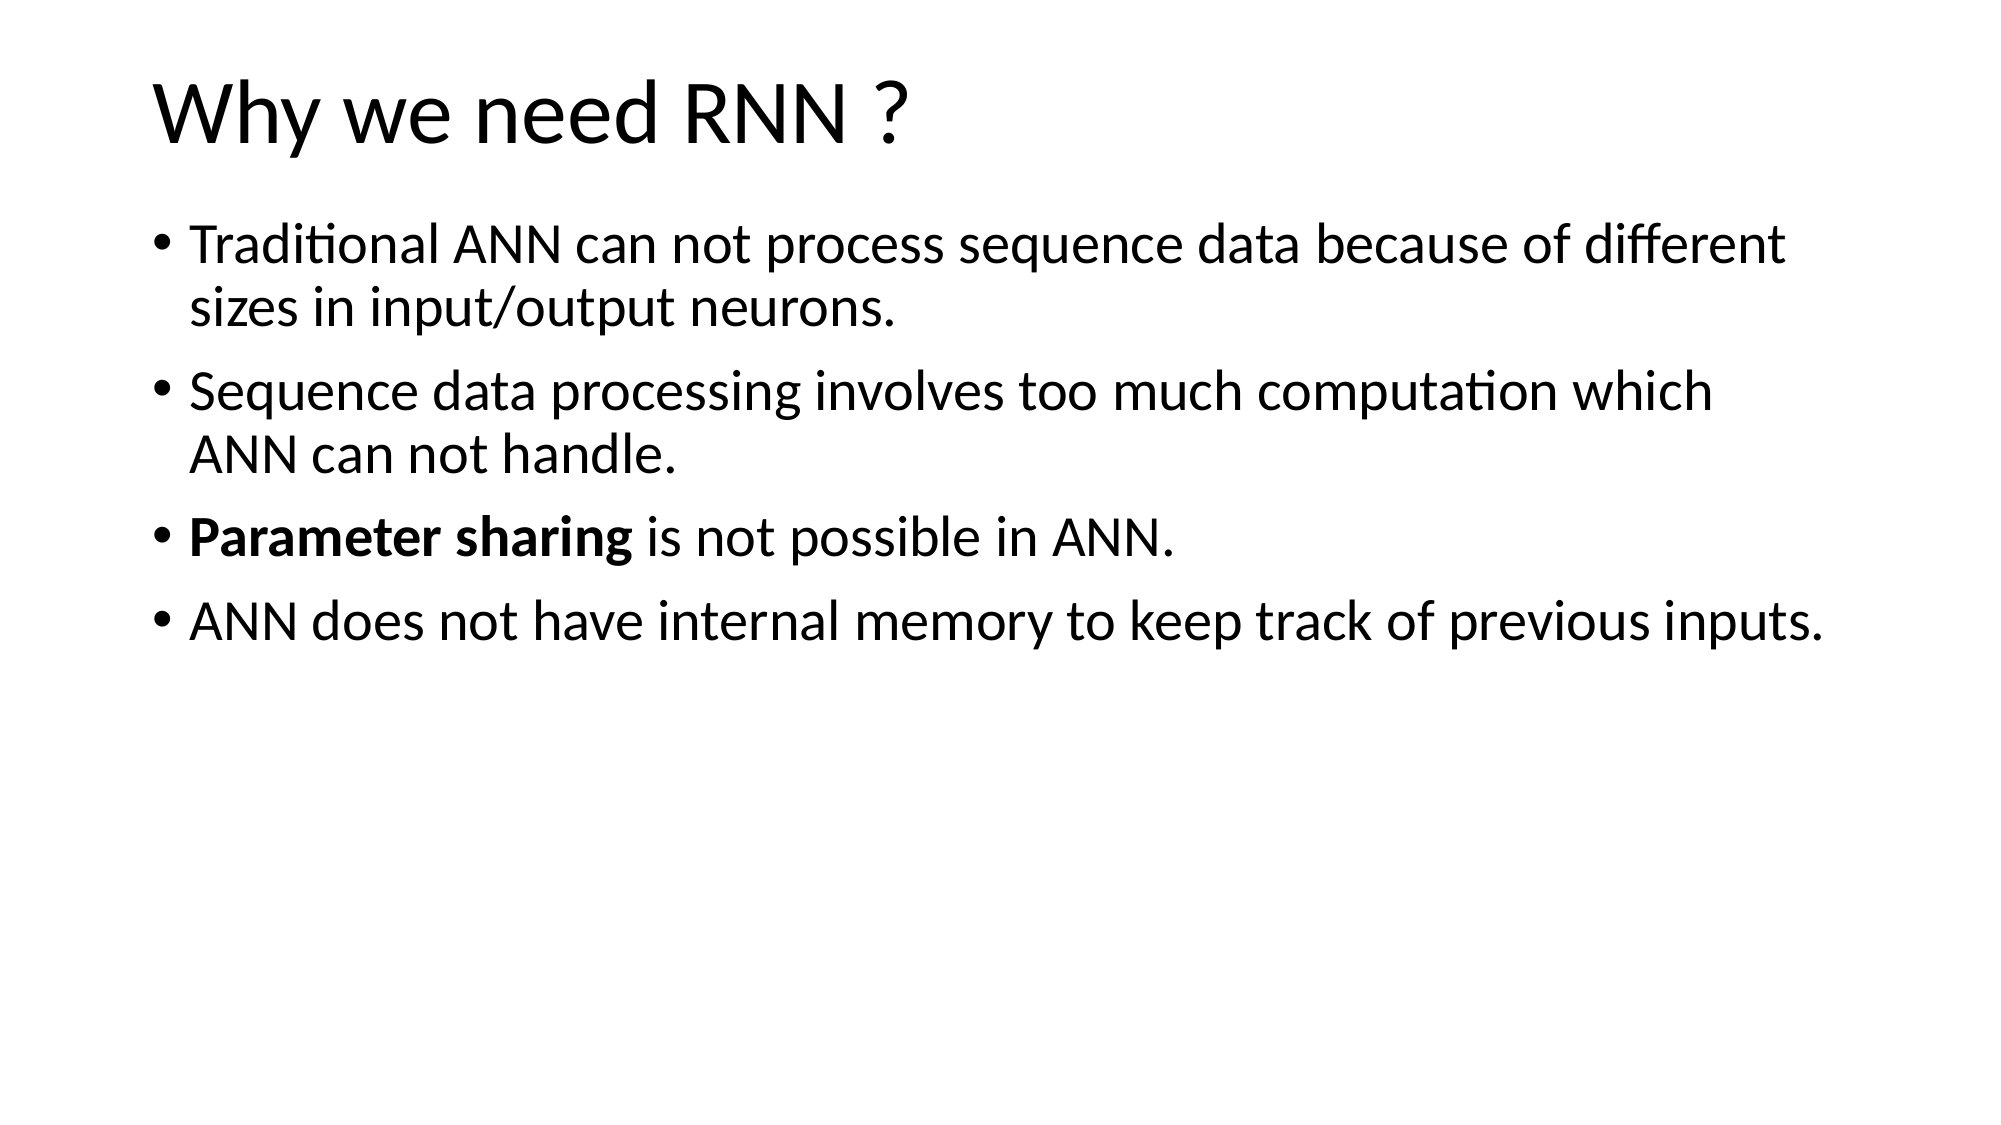

# Why we need RNN ?
Traditional ANN can not process sequence data because of different sizes in input/output neurons.
Sequence data processing involves too much computation which  ANN can not handle.
Parameter sharing is not possible in ANN.
ANN does not have internal memory to keep track of previous inputs.